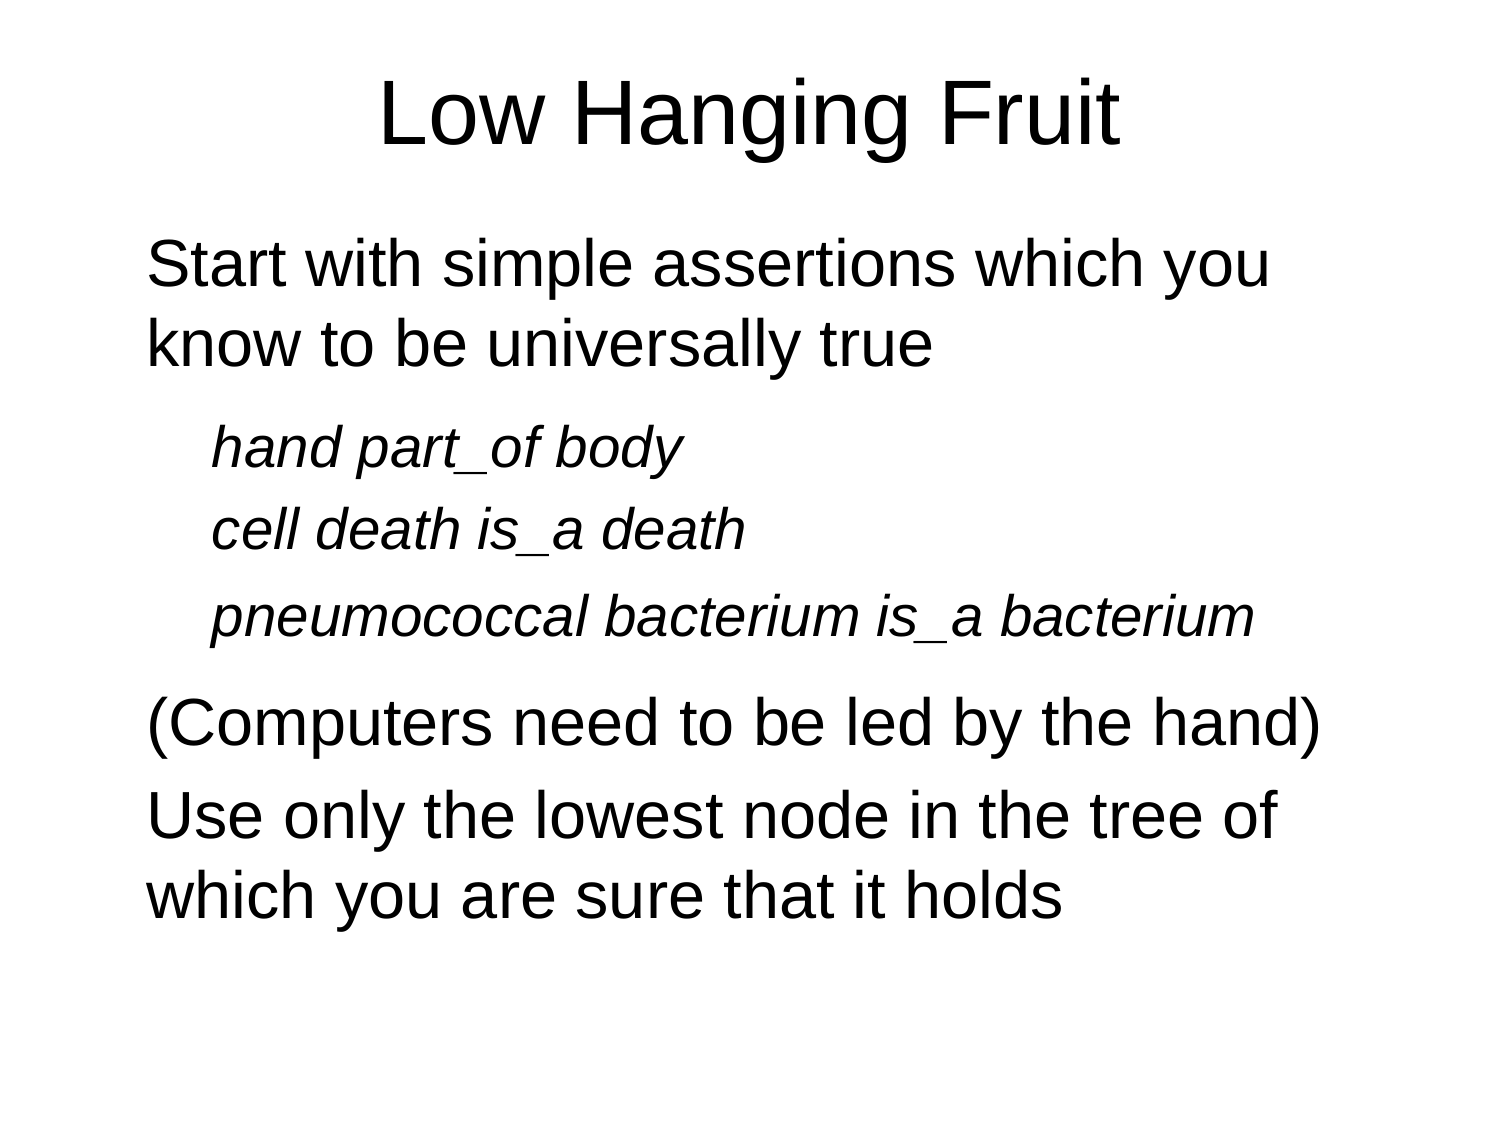

# Low Hanging Fruit
	Start with simple assertions which you know to be universally true

	hand part_of body
	cell death is_a death

	pneumococcal bacterium is_a bacterium

	(Computers need to be led by the hand)
	Use only the lowest node in the tree of which you are sure that it holds